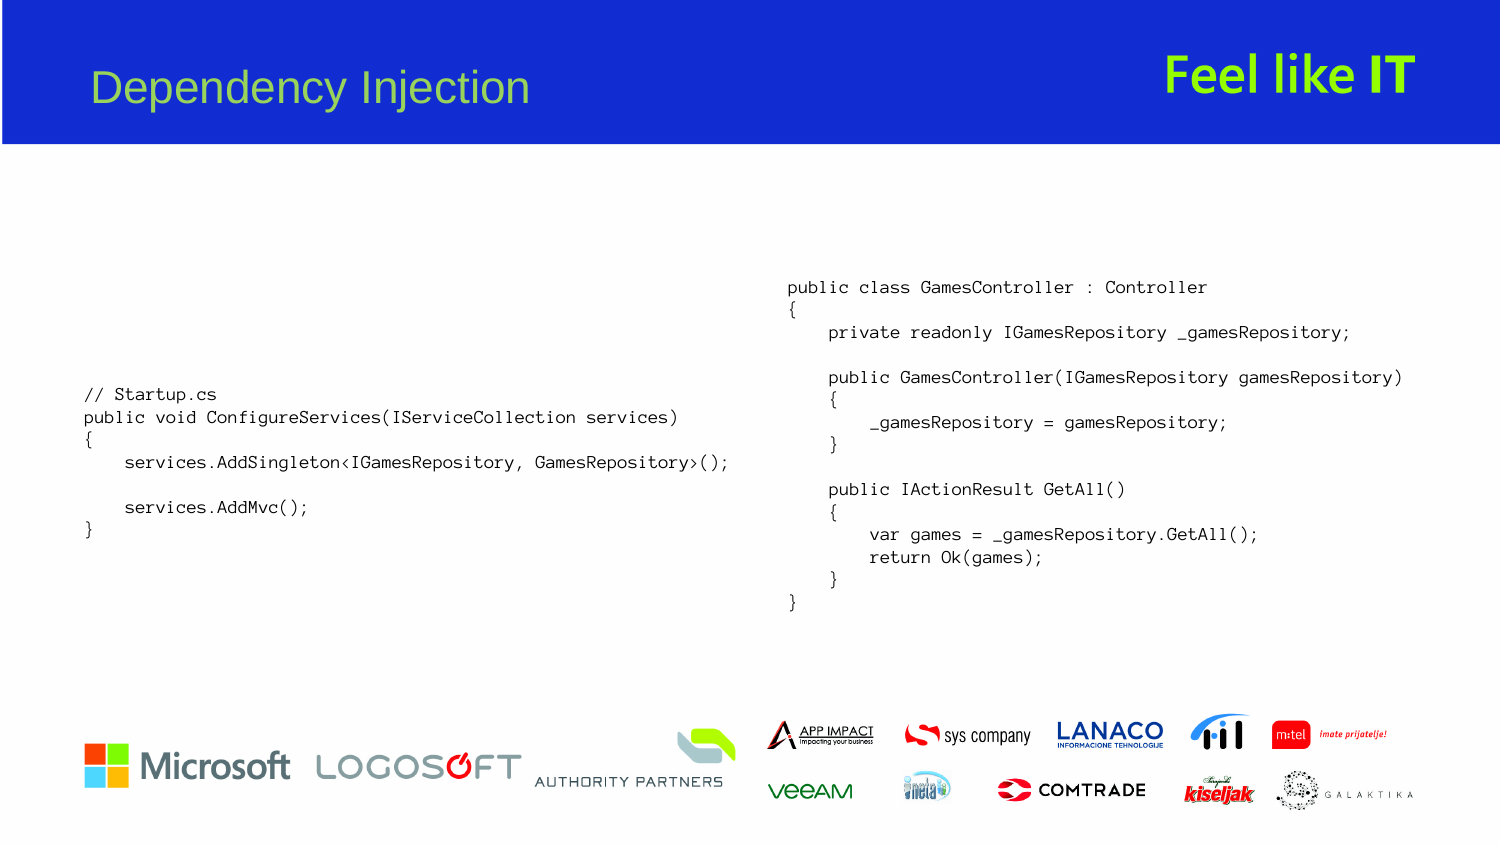

# Dependency Injection

public class GamesController : Controller
{
    private readonly IGamesRepository _gamesRepository;

    public GamesController(IGamesRepository gamesRepository)
    {
        _gamesRepository = gamesRepository;
    }

    public IActionResult GetAll()
    {
        var games = _gamesRepository.GetAll();
        return Ok(games);
    }
}
// Startup.cs
public void ConfigureServices(IServiceCollection services)
{
    services.AddSingleton<IGamesRepository, GamesRepository>();

    services.AddMvc();
}